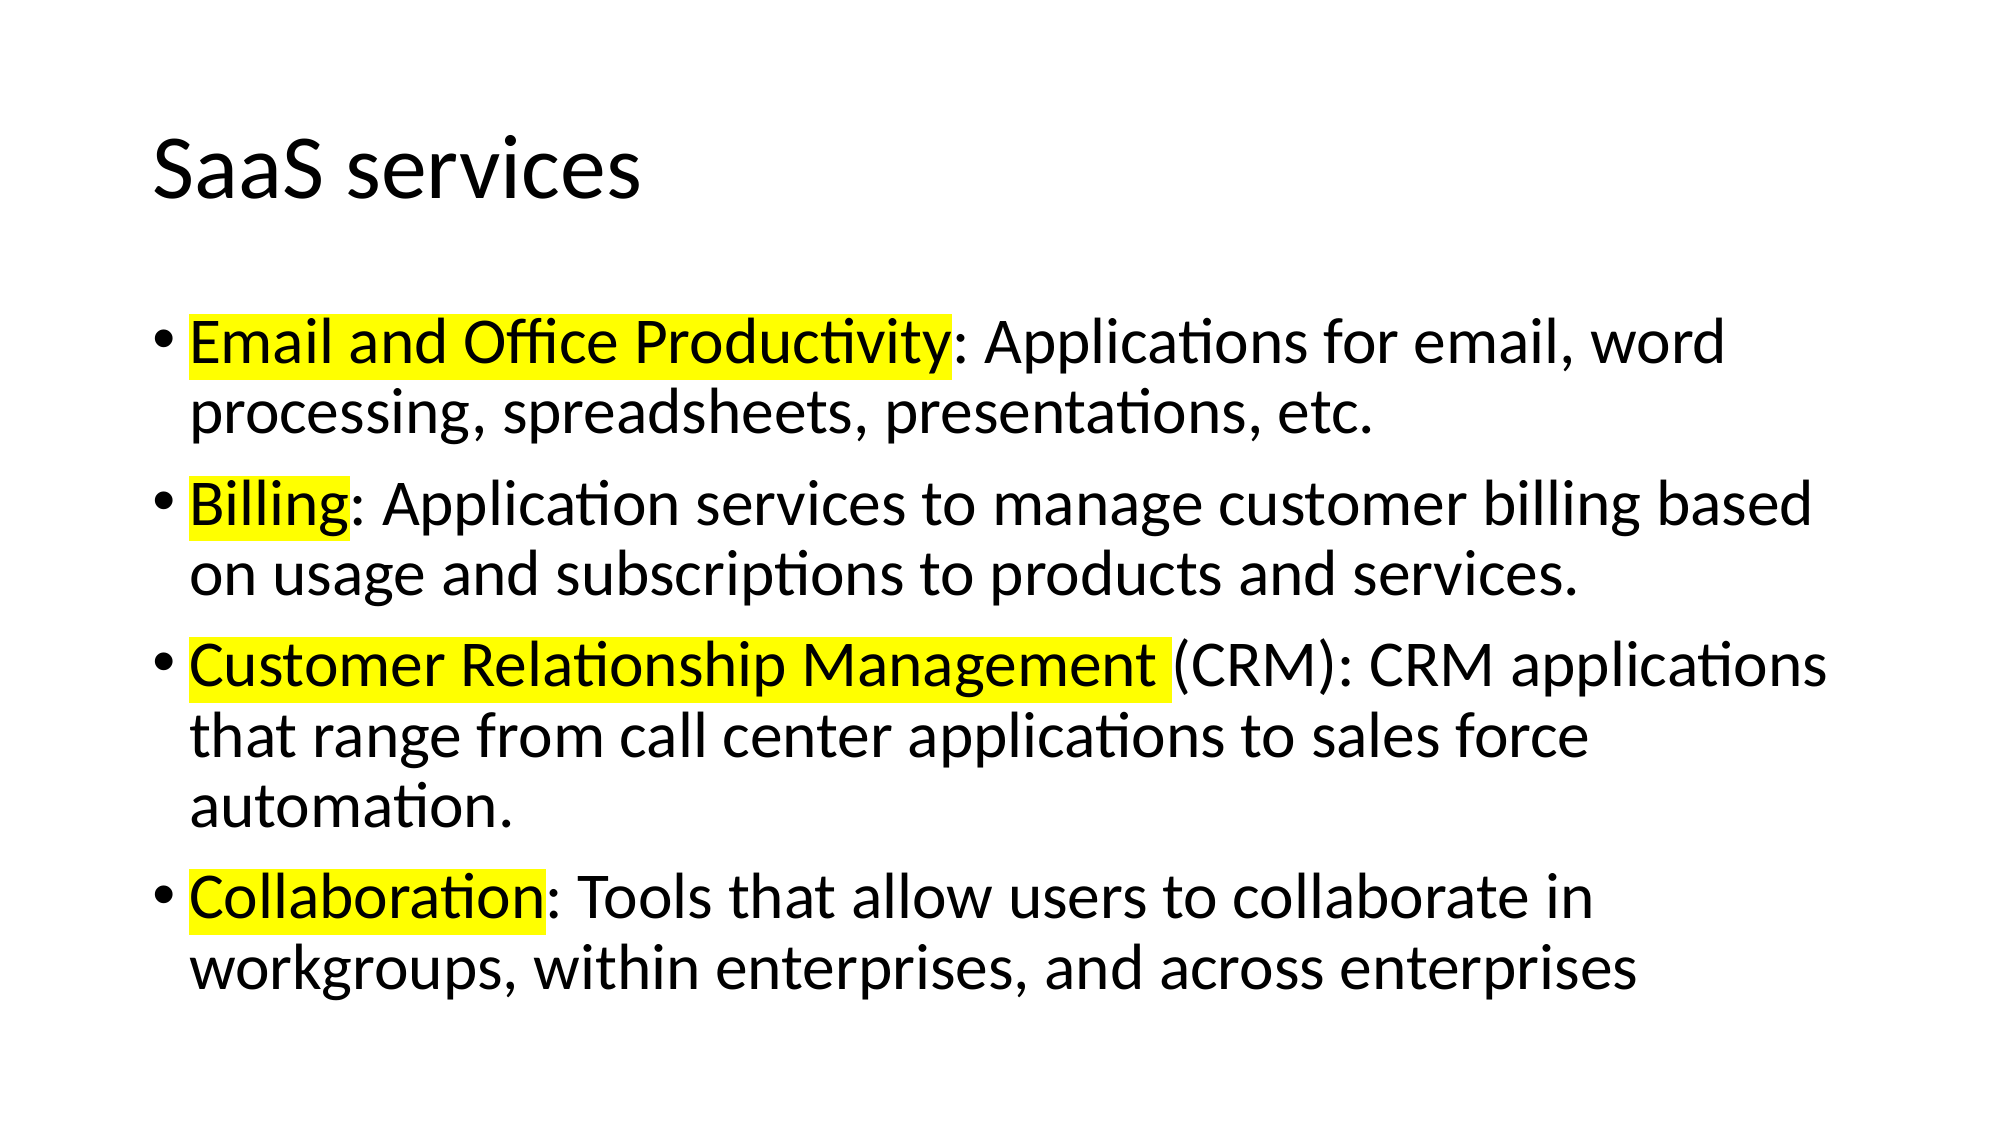

# SaaS services
Email and Office Productivity: Applications for email, word processing, spreadsheets, presentations, etc.
Billing: Application services to manage customer billing based on usage and subscriptions to products and services.
Customer Relationship Management (CRM): CRM applications that range from call center applications to sales force automation.
Collaboration: Tools that allow users to collaborate in workgroups, within enterprises, and across enterprises